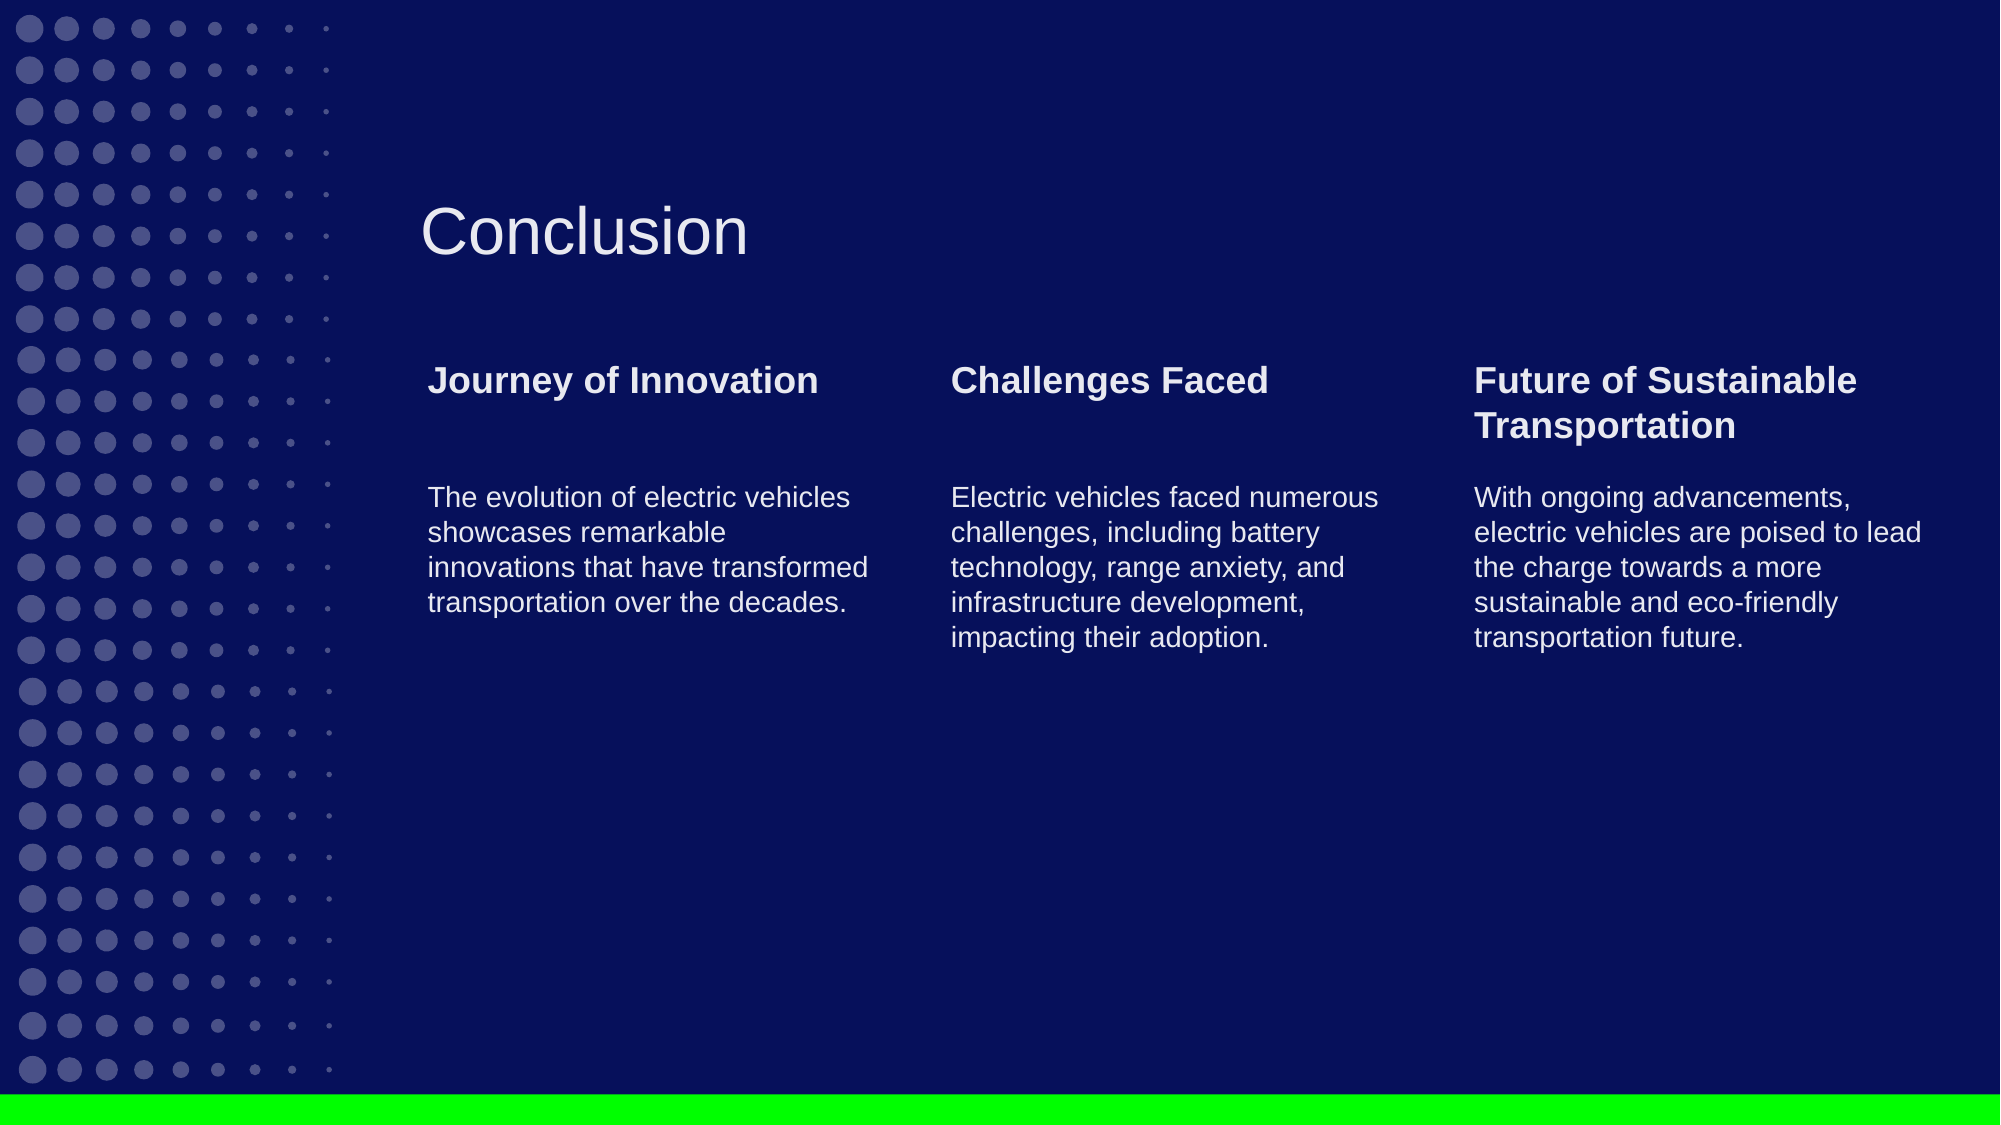

# Conclusion
Journey of Innovation
The evolution of electric vehicles showcases remarkable innovations that have transformed transportation over the decades.
Challenges Faced
Electric vehicles faced numerous challenges, including battery technology, range anxiety, and infrastructure development, impacting their adoption.
Future of Sustainable Transportation
With ongoing advancements, electric vehicles are poised to lead the charge towards a more sustainable and eco-friendly transportation future.